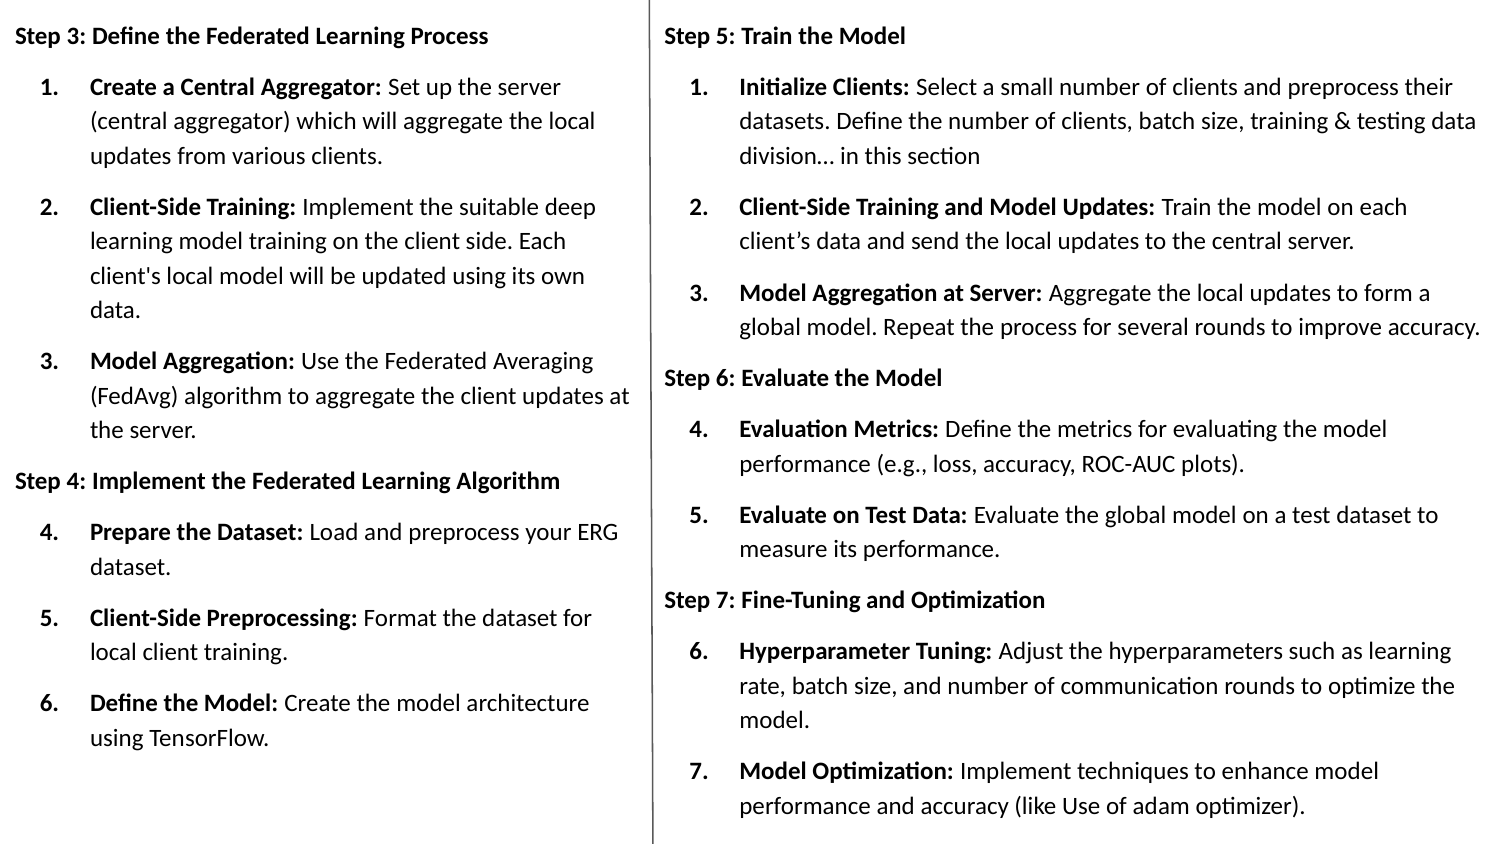

Step 3: Define the Federated Learning Process
Create a Central Aggregator: Set up the server (central aggregator) which will aggregate the local updates from various clients.
Client-Side Training: Implement the suitable deep learning model training on the client side. Each client's local model will be updated using its own data.
Model Aggregation: Use the Federated Averaging (FedAvg) algorithm to aggregate the client updates at the server.
Step 4: Implement the Federated Learning Algorithm
Prepare the Dataset: Load and preprocess your ERG dataset.
Client-Side Preprocessing: Format the dataset for local client training.
Define the Model: Create the model architecture using TensorFlow.
Step 5: Train the Model
Initialize Clients: Select a small number of clients and preprocess their datasets. Define the number of clients, batch size, training & testing data division… in this section
Client-Side Training and Model Updates: Train the model on each client’s data and send the local updates to the central server.
Model Aggregation at Server: Aggregate the local updates to form a global model. Repeat the process for several rounds to improve accuracy.
Step 6: Evaluate the Model
Evaluation Metrics: Define the metrics for evaluating the model performance (e.g., loss, accuracy, ROC-AUC plots).
Evaluate on Test Data: Evaluate the global model on a test dataset to measure its performance.
Step 7: Fine-Tuning and Optimization
Hyperparameter Tuning: Adjust the hyperparameters such as learning rate, batch size, and number of communication rounds to optimize the model.
Model Optimization: Implement techniques to enhance model performance and accuracy (like Use of adam optimizer).